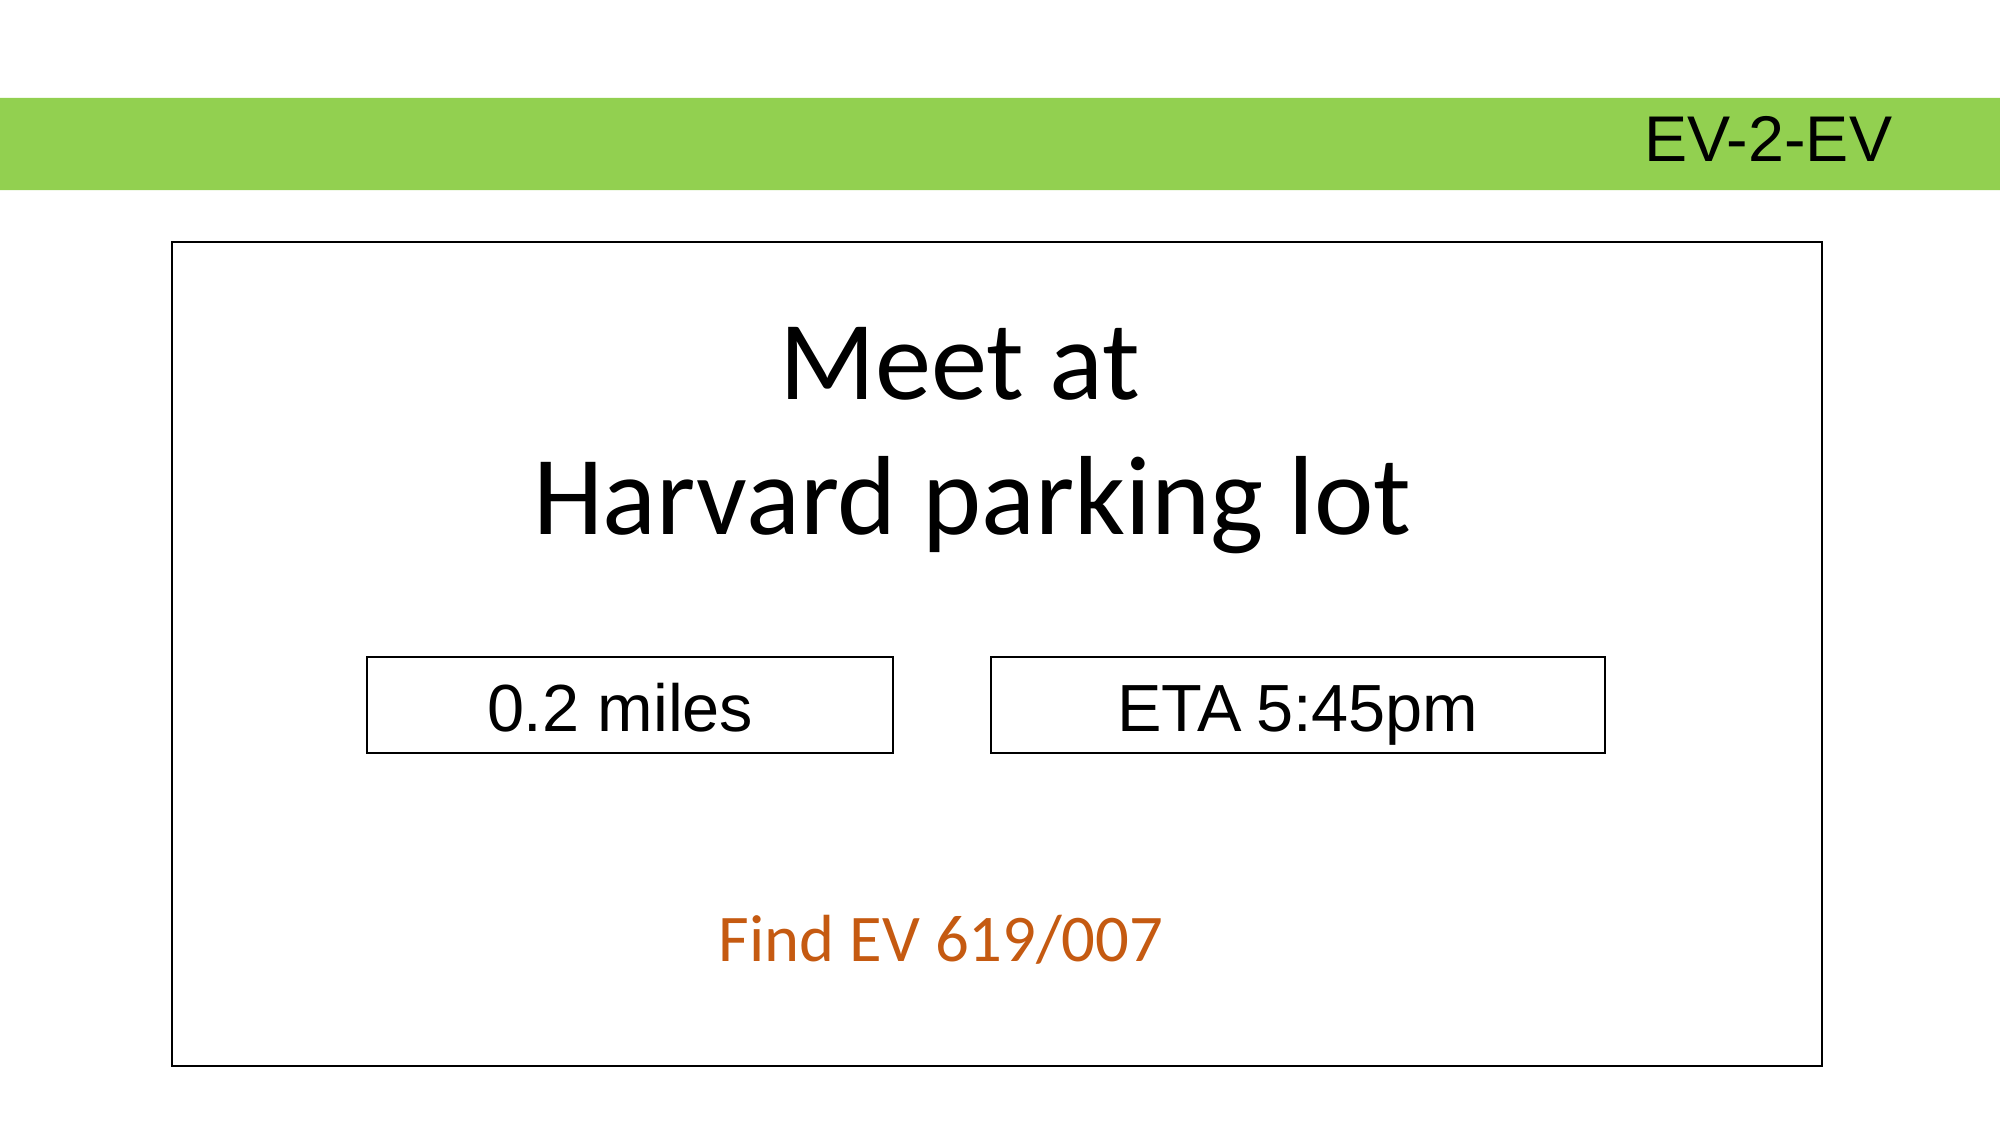

EV-2-EV

Meet at
Harvard parking lot

0.2 miles

ETA 5:45pm
Find EV 619/007